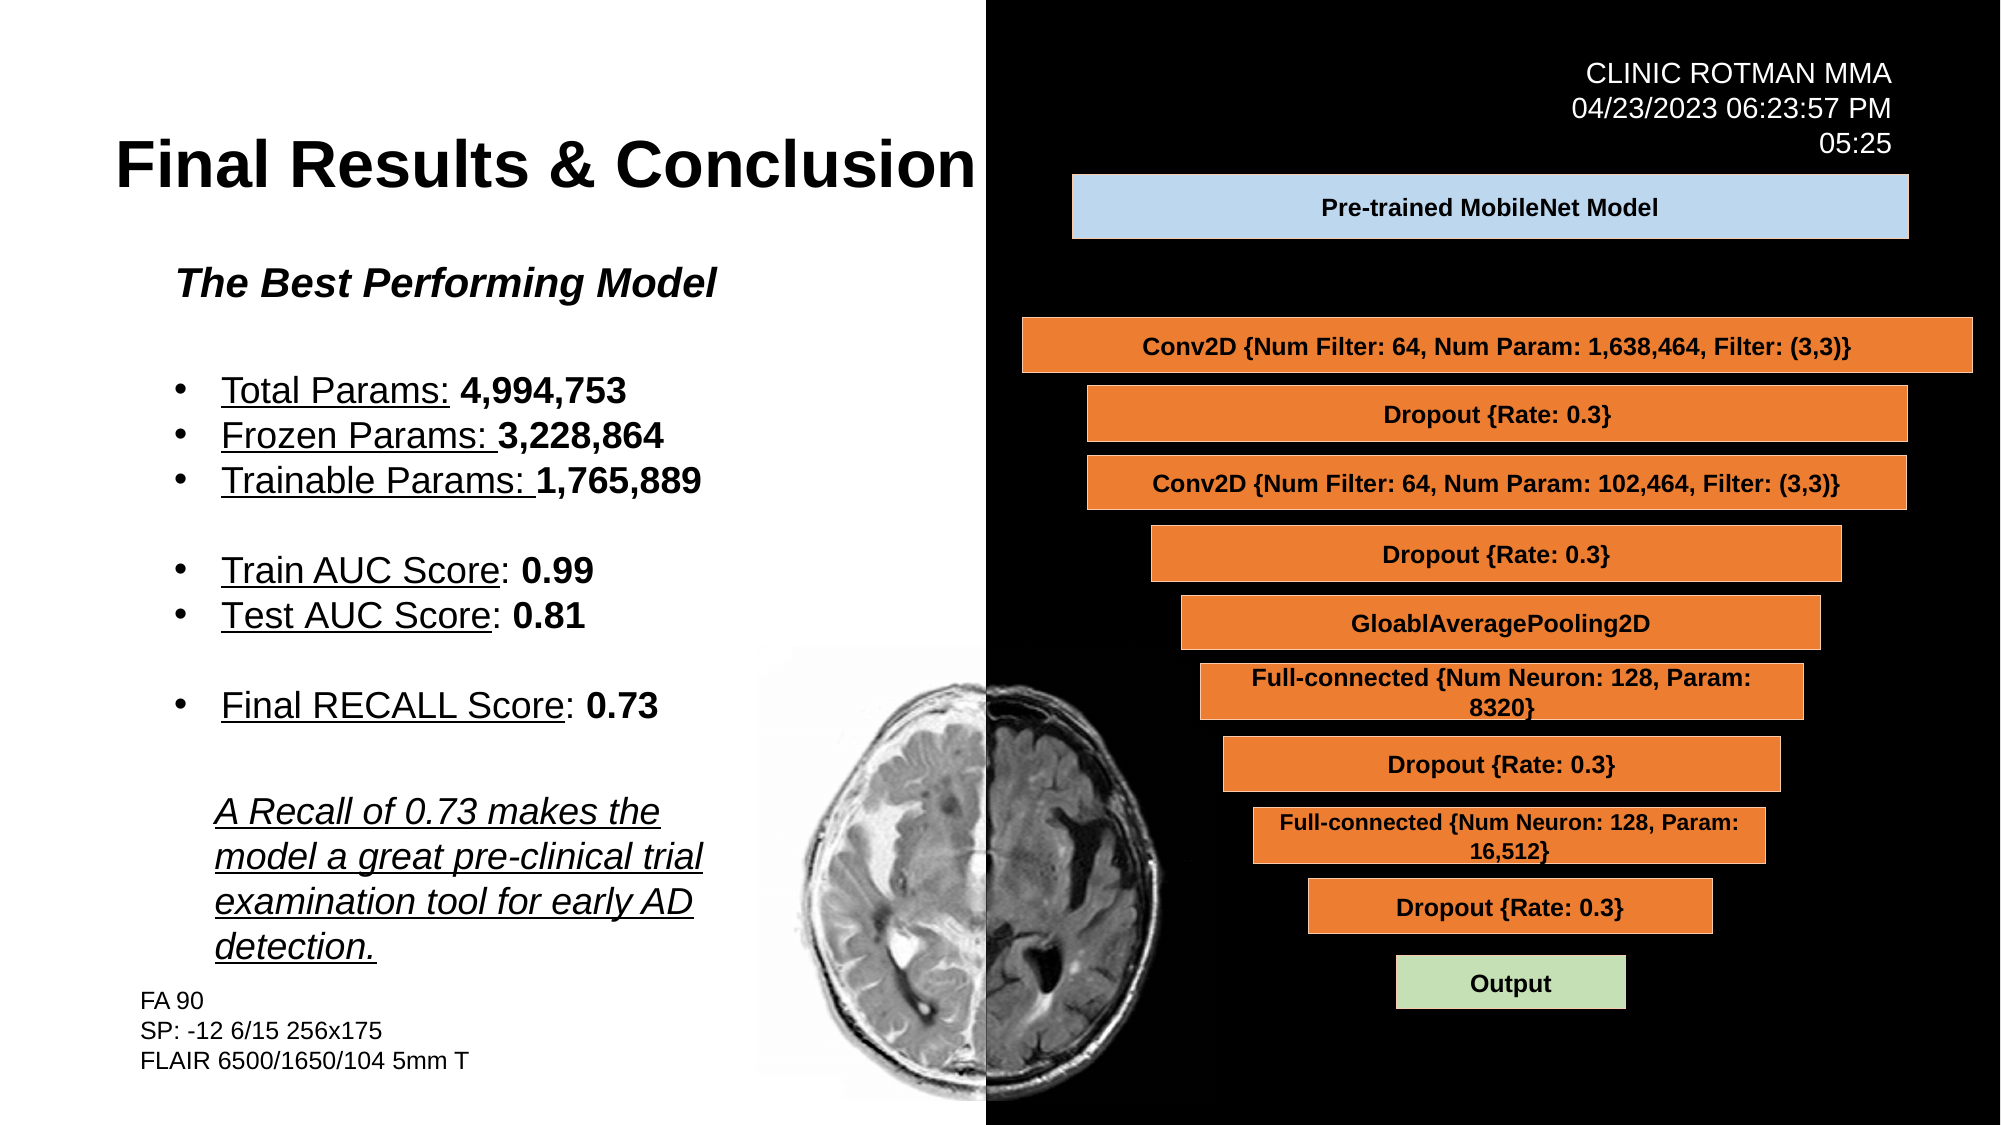

# Final Results & Conclusion
Pre-trained MobileNet Model
.
.
The Best Performing Model
Conv2D {Num Filter: 64, Num Param: 1,638,464, Filter: (3,3)}
Total Params: 4,994,753
Frozen Params: 3,228,864
Trainable Params: 1,765,889

Train AUC Score: 0.99
Test AUC Score: 0.81

Final RECALL Score: 0.73
Dropout {Rate: 0.3}
Conv2D {Num Filter: 64, Num Param: 102,464, Filter: (3,3)}
Dropout {Rate: 0.3}
GloablAveragePooling2D
Full-connected {Num Neuron: 128, Param: 8320}
Dropout {Rate: 0.3}
A Recall of 0.73 makes the model a great pre-clinical trial examination tool for early AD detection.
Full-connected {Num Neuron: 128, Param: 16,512}
Dropout {Rate: 0.3}
Output